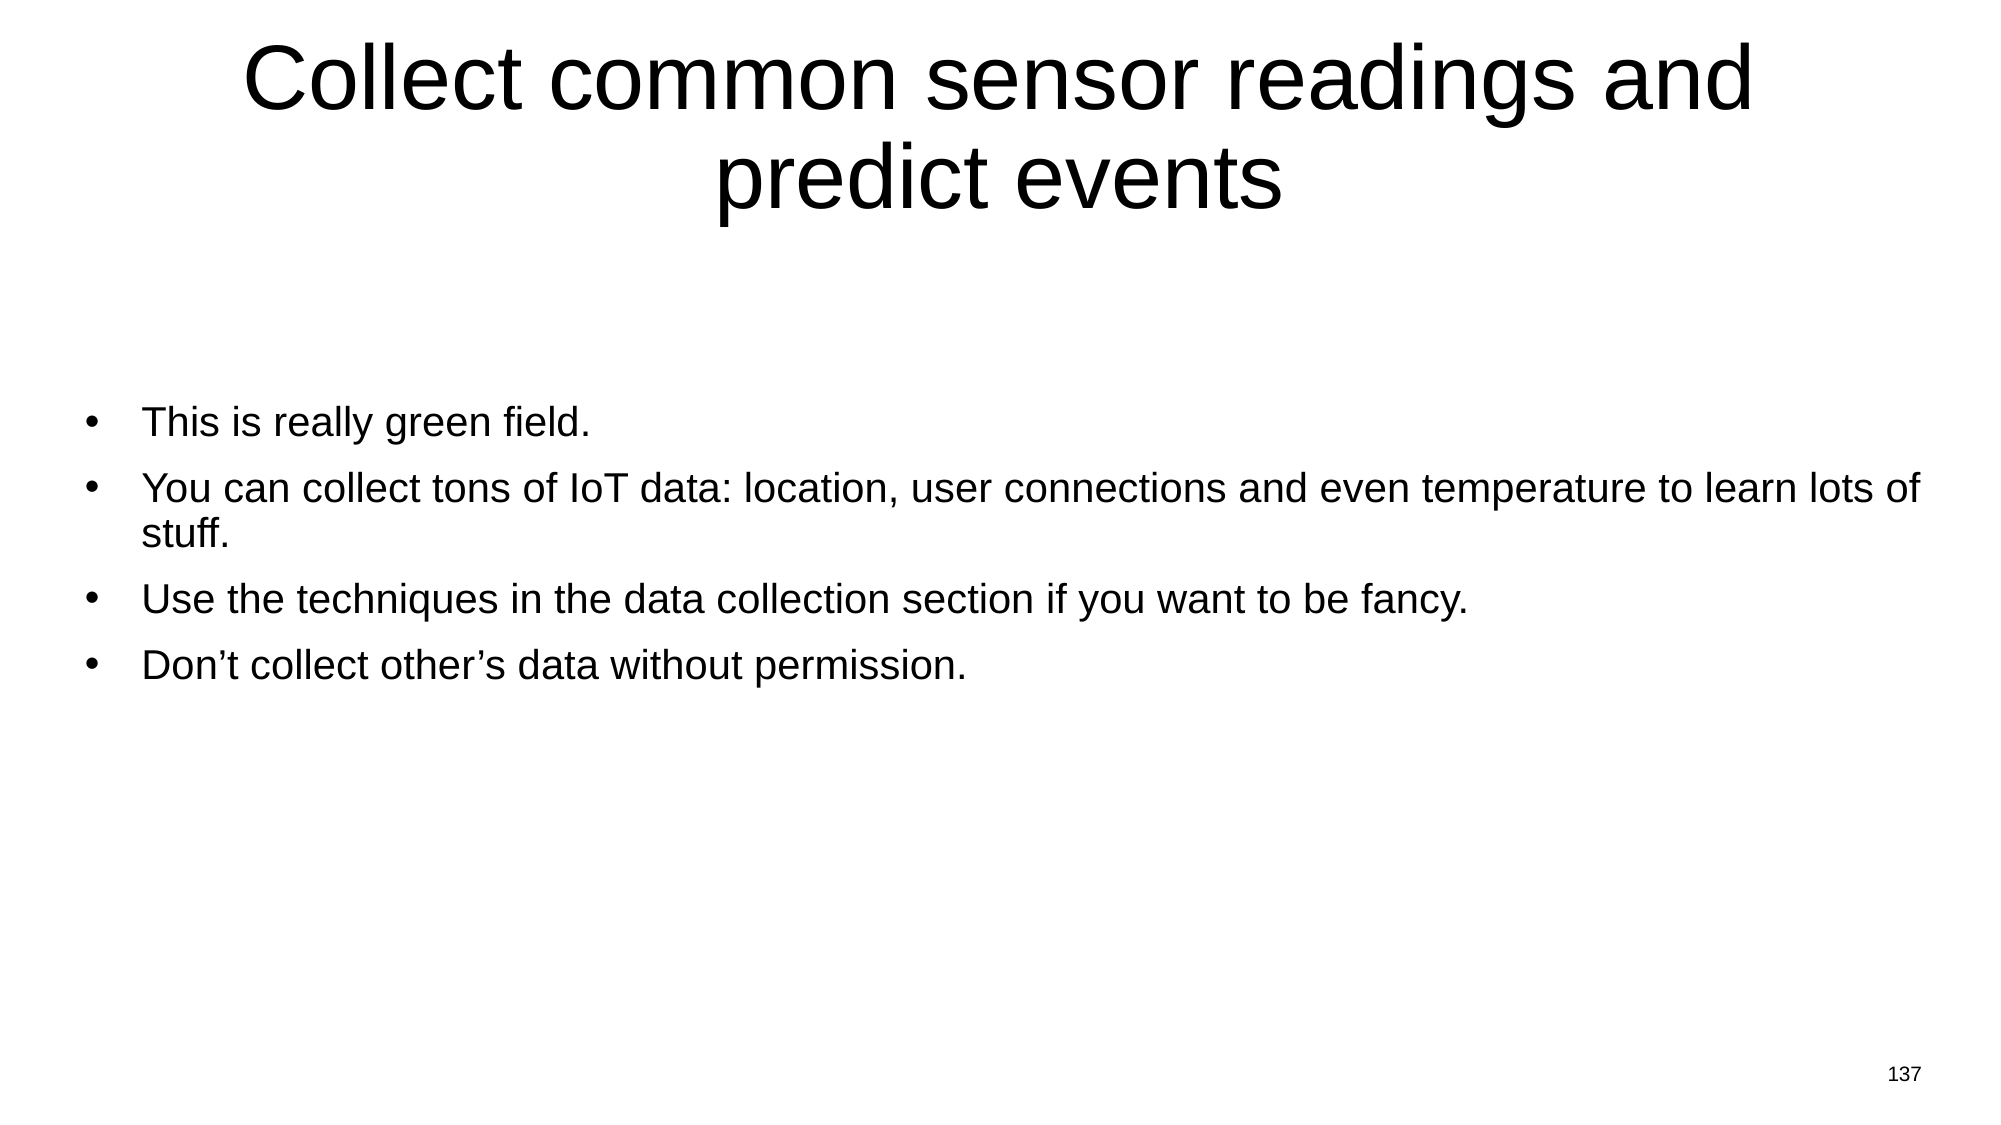

# Collect common sensor readings and predict events
This is really green field.
You can collect tons of IoT data: location, user connections and even temperature to learn lots of stuff.
Use the techniques in the data collection section if you want to be fancy.
Don’t collect other’s data without permission.
137